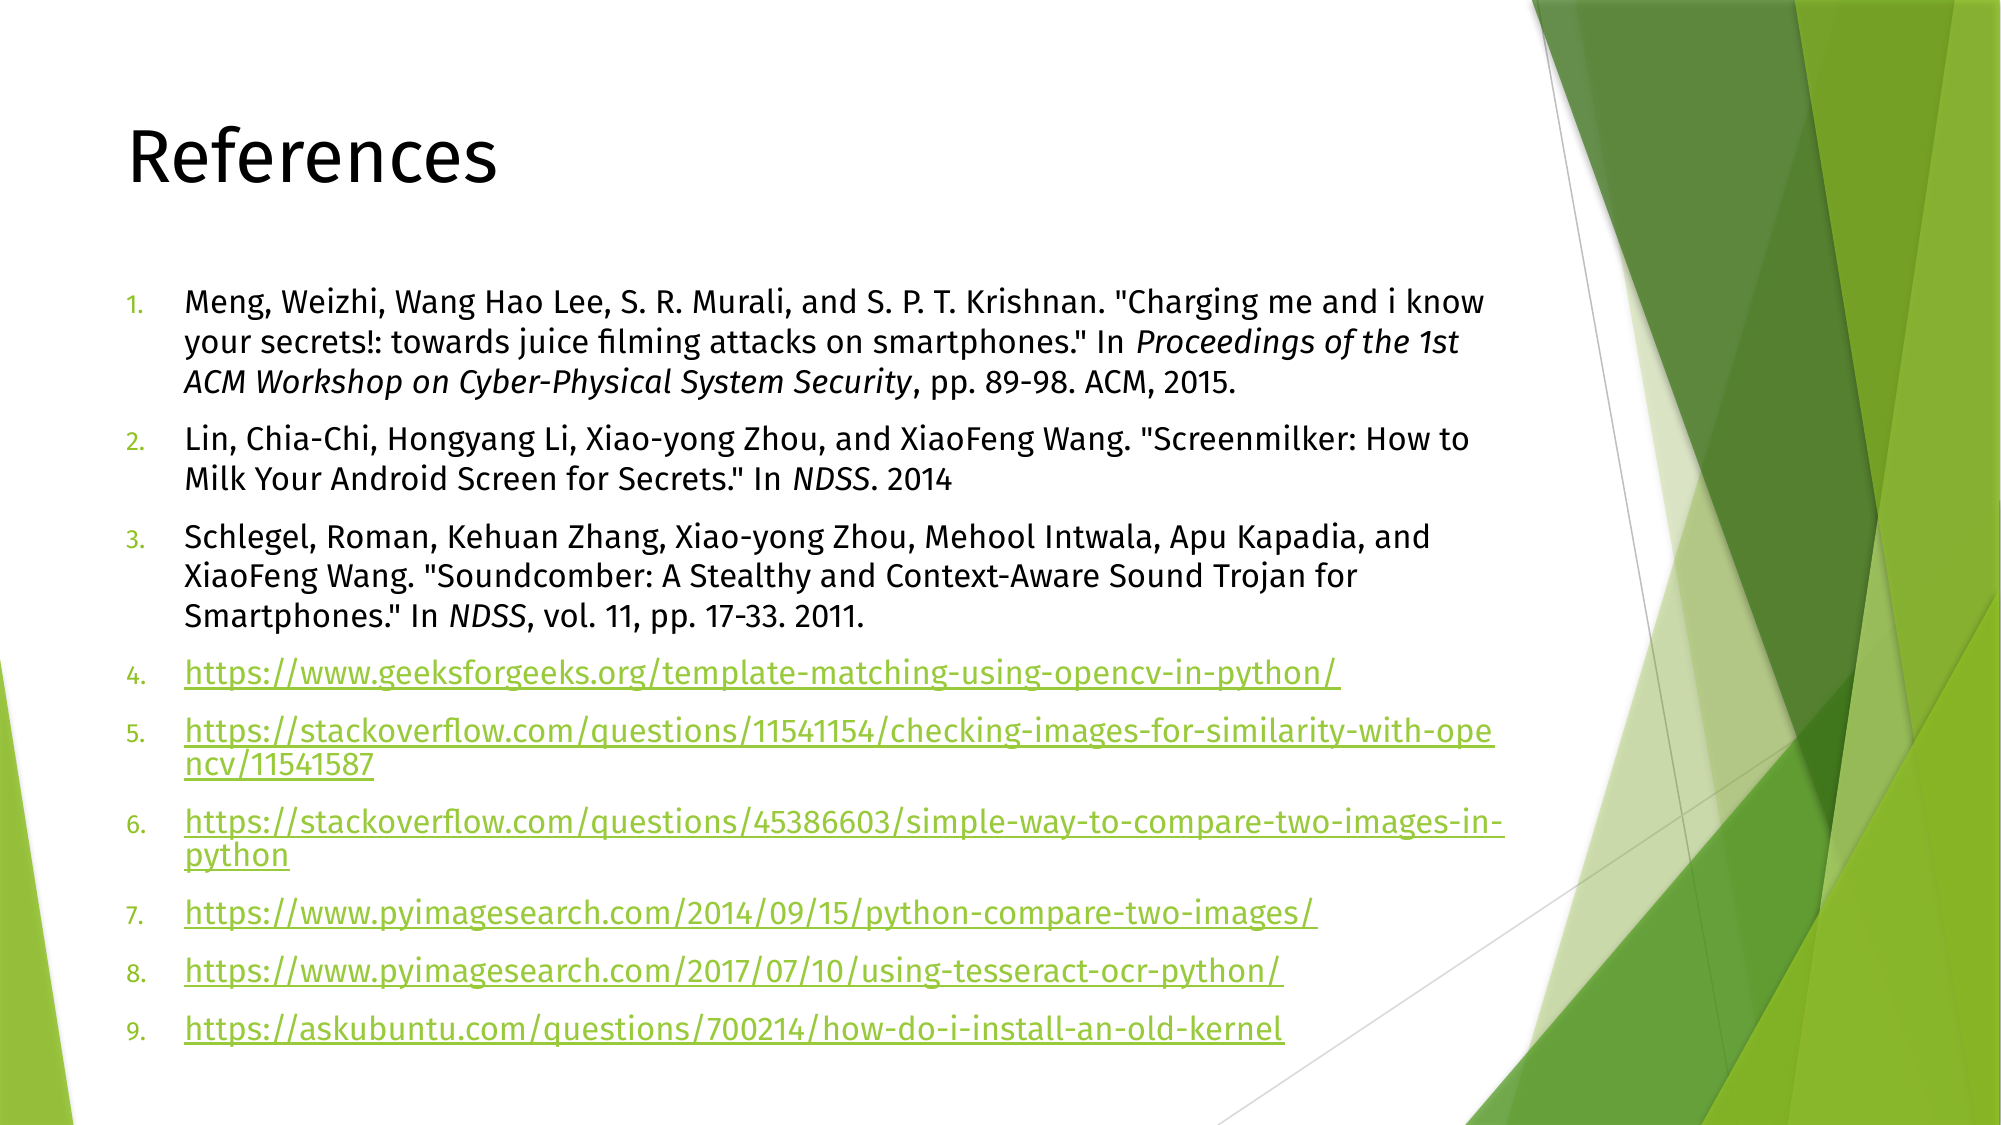

# References
Meng, Weizhi, Wang Hao Lee, S. R. Murali, and S. P. T. Krishnan. "Charging me and i know your secrets!: towards juice filming attacks on smartphones." In Proceedings of the 1st ACM Workshop on Cyber-Physical System Security, pp. 89-98. ACM, 2015.
Lin, Chia-Chi, Hongyang Li, Xiao-yong Zhou, and XiaoFeng Wang. "Screenmilker: How to Milk Your Android Screen for Secrets." In NDSS. 2014
Schlegel, Roman, Kehuan Zhang, Xiao-yong Zhou, Mehool Intwala, Apu Kapadia, and XiaoFeng Wang. "Soundcomber: A Stealthy and Context-Aware Sound Trojan for Smartphones." In NDSS, vol. 11, pp. 17-33. 2011.
https://www.geeksforgeeks.org/template-matching-using-opencv-in-python/
https://stackoverflow.com/questions/11541154/checking-images-for-similarity-with-opencv/11541587
https://stackoverflow.com/questions/45386603/simple-way-to-compare-two-images-in-python
https://www.pyimagesearch.com/2014/09/15/python-compare-two-images/
https://www.pyimagesearch.com/2017/07/10/using-tesseract-ocr-python/
https://askubuntu.com/questions/700214/how-do-i-install-an-old-kernel